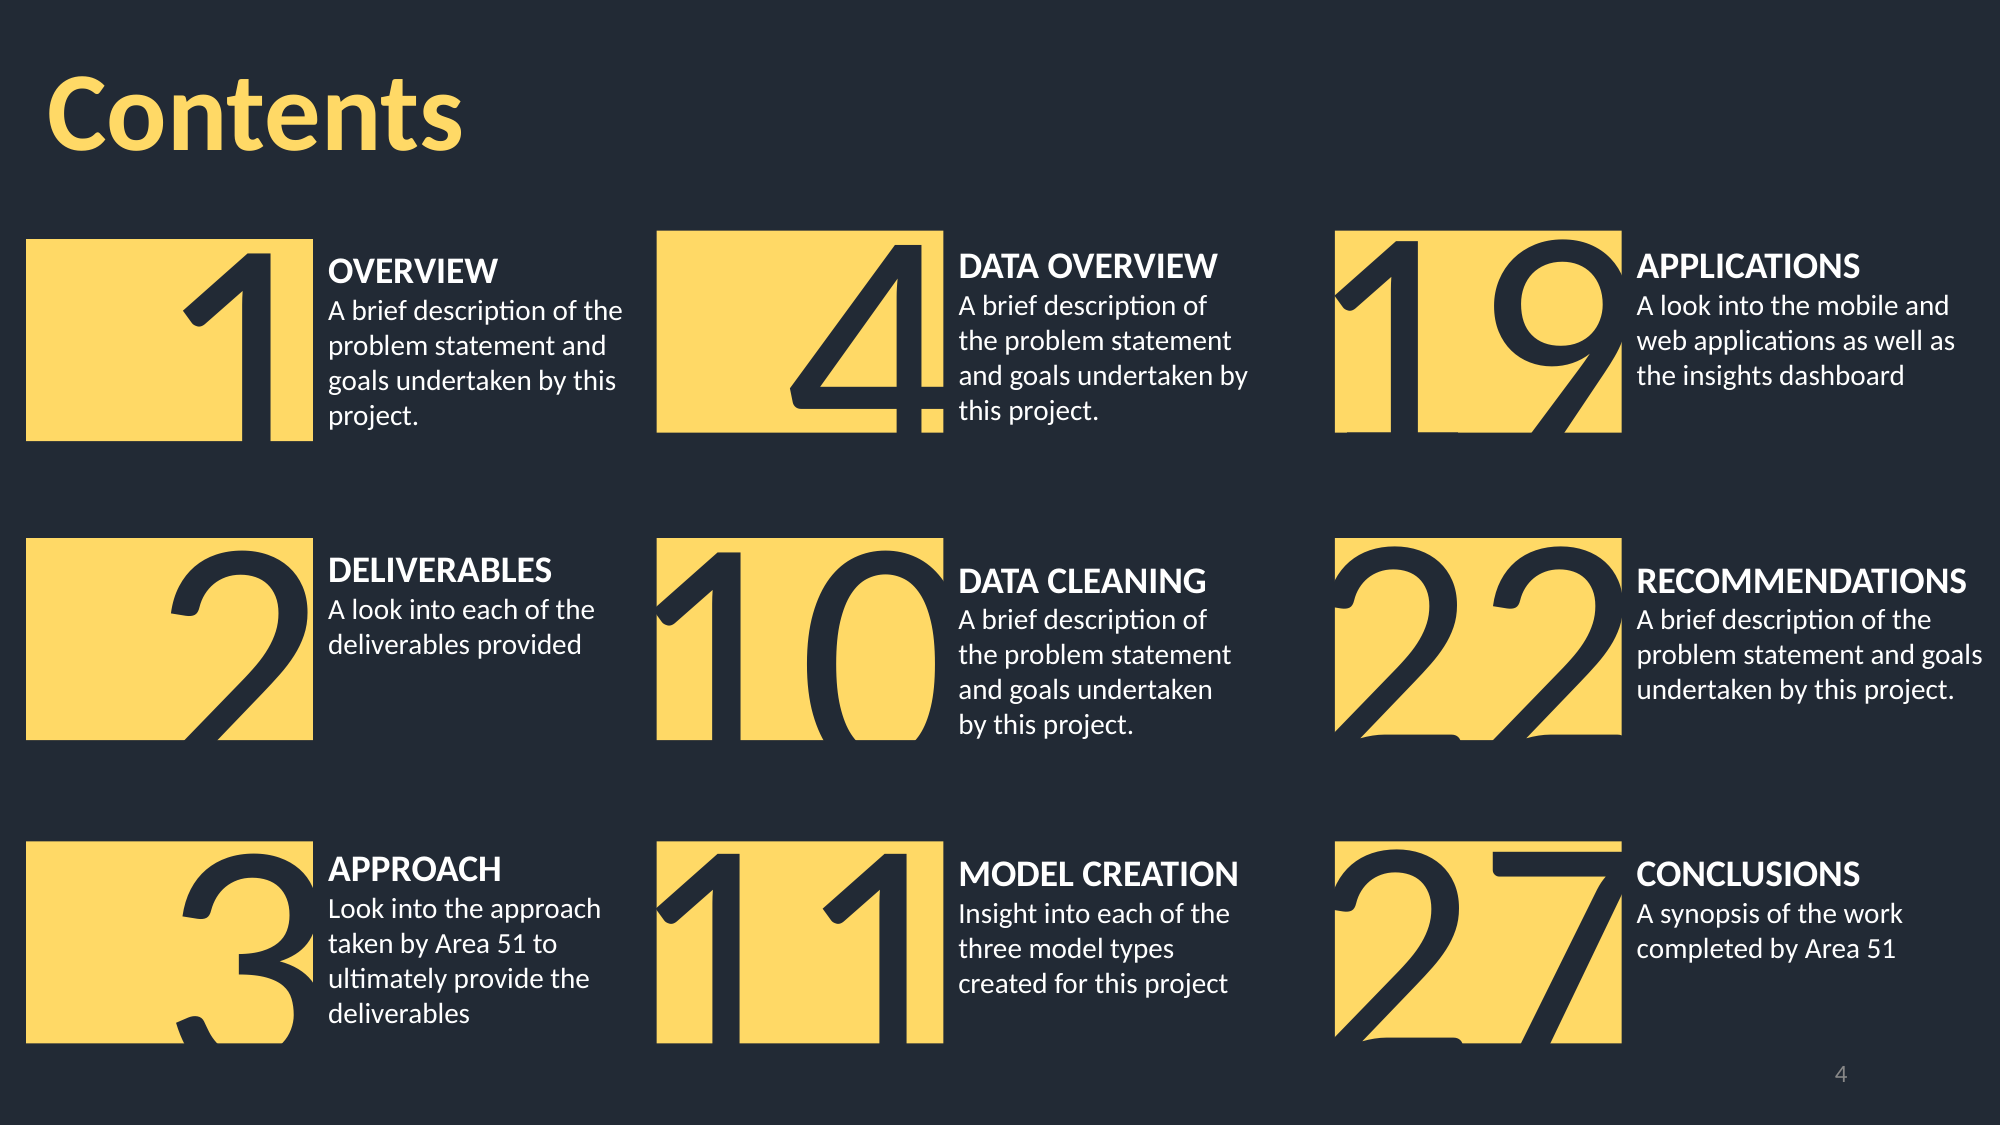

Contents
4
19
1

DATA OVERVIEW
A brief description of the problem statement and goals undertaken by this project.
APPLICATIONS
A look into the mobile and web applications as well as the insights dashboard

OVERVIEW
A brief description of the problem statement and goals undertaken by this project.
2
10
22

DELIVERABLES
A look into each of the deliverables provided

DATA CLEANING
A brief description of the problem statement and goals undertaken by this project.
RECOMMENDATIONS
A brief description of the problem statement and goals undertaken by this project.
3
27
11
APPROACH
Look into the approach taken by Area 51 to ultimately provide the deliverables

MODEL CREATION
Insight into each of the three model types created for this project
CONCLUSIONS
A synopsis of the work completed by Area 51
4